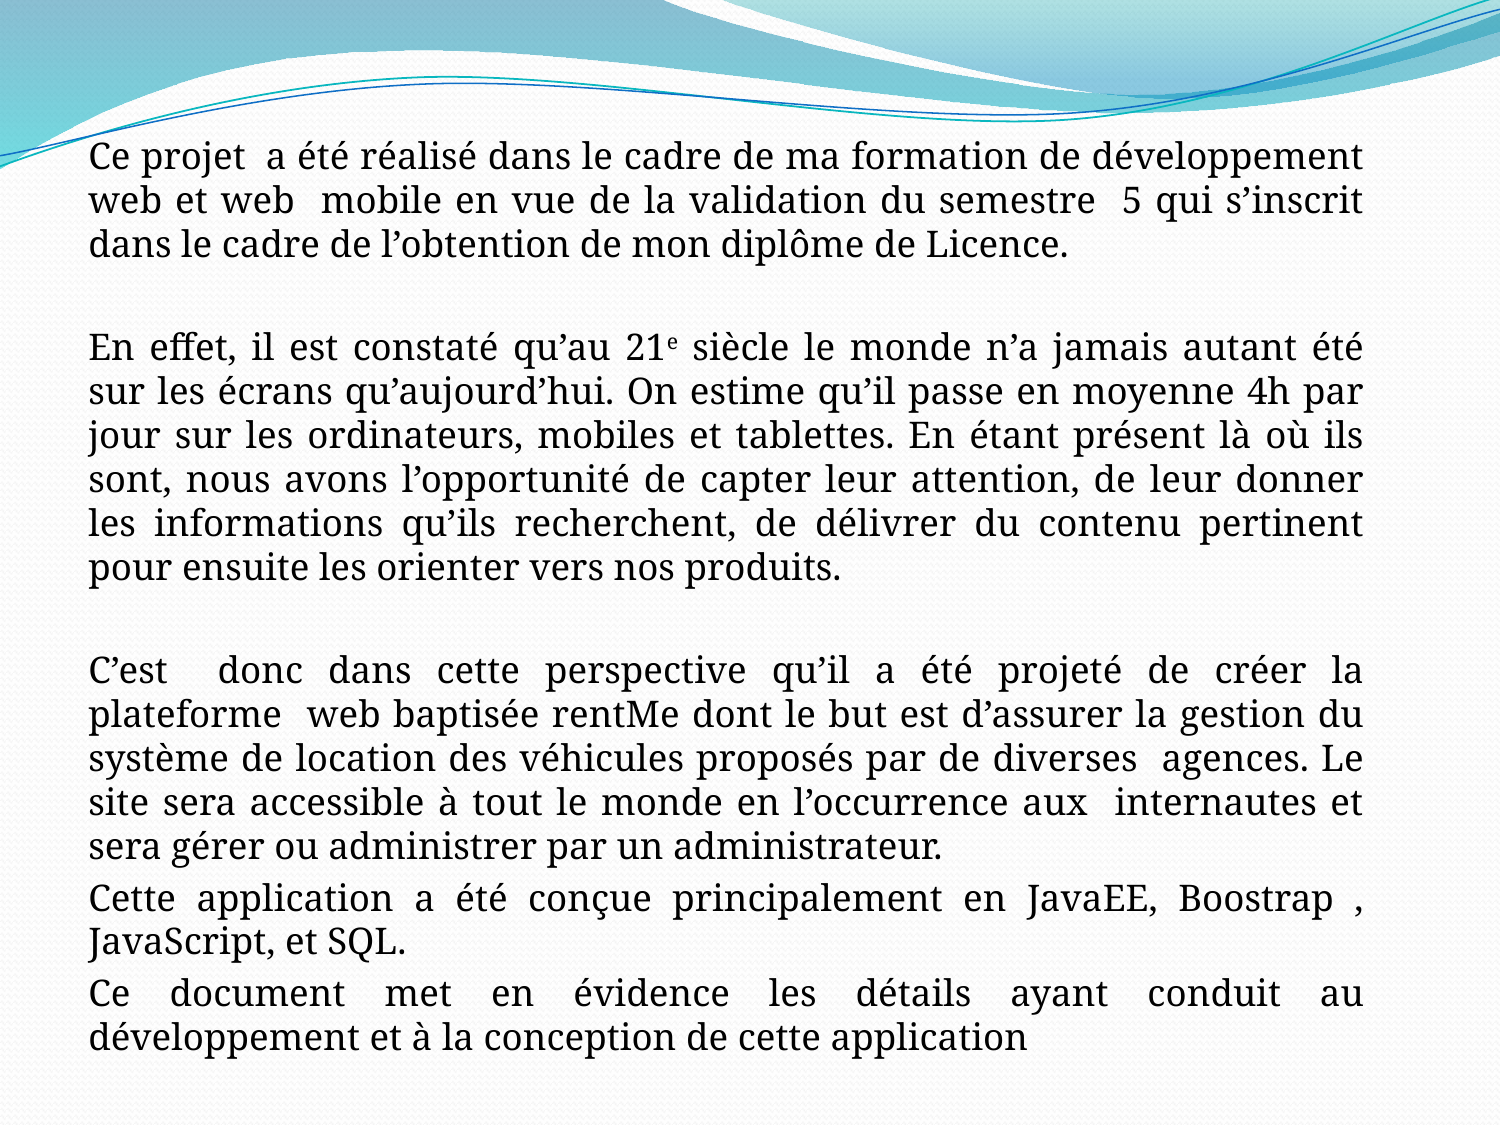

Ce projet  a été réalisé dans le cadre de ma formation de développement web et web  mobile en vue de la validation du semestre  5 qui s’inscrit dans le cadre de l’obtention de mon diplôme de Licence.

	En effet, il est constaté qu’au 21e siècle le monde n’a jamais autant été sur les écrans qu’aujourd’hui. On estime qu’il passe en moyenne 4h par jour sur les ordinateurs, mobiles et tablettes. En étant présent là où ils sont, nous avons l’opportunité de capter leur attention, de leur donner les informations qu’ils recherchent, de délivrer du contenu pertinent pour ensuite les orienter vers nos produits.

	C’est  donc dans cette perspective qu’il a été projeté de créer la plateforme  web baptisée rentMe dont le but est d’assurer la gestion du système de location des véhicules proposés par de diverses  agences. Le site sera accessible à tout le monde en l’occurrence aux  internautes et sera gérer ou administrer par un administrateur.
	Cette application a été conçue principalement en JavaEE, Boostrap , JavaScript, et SQL.
	Ce document met en évidence les détails ayant conduit au développement et à la conception de cette application